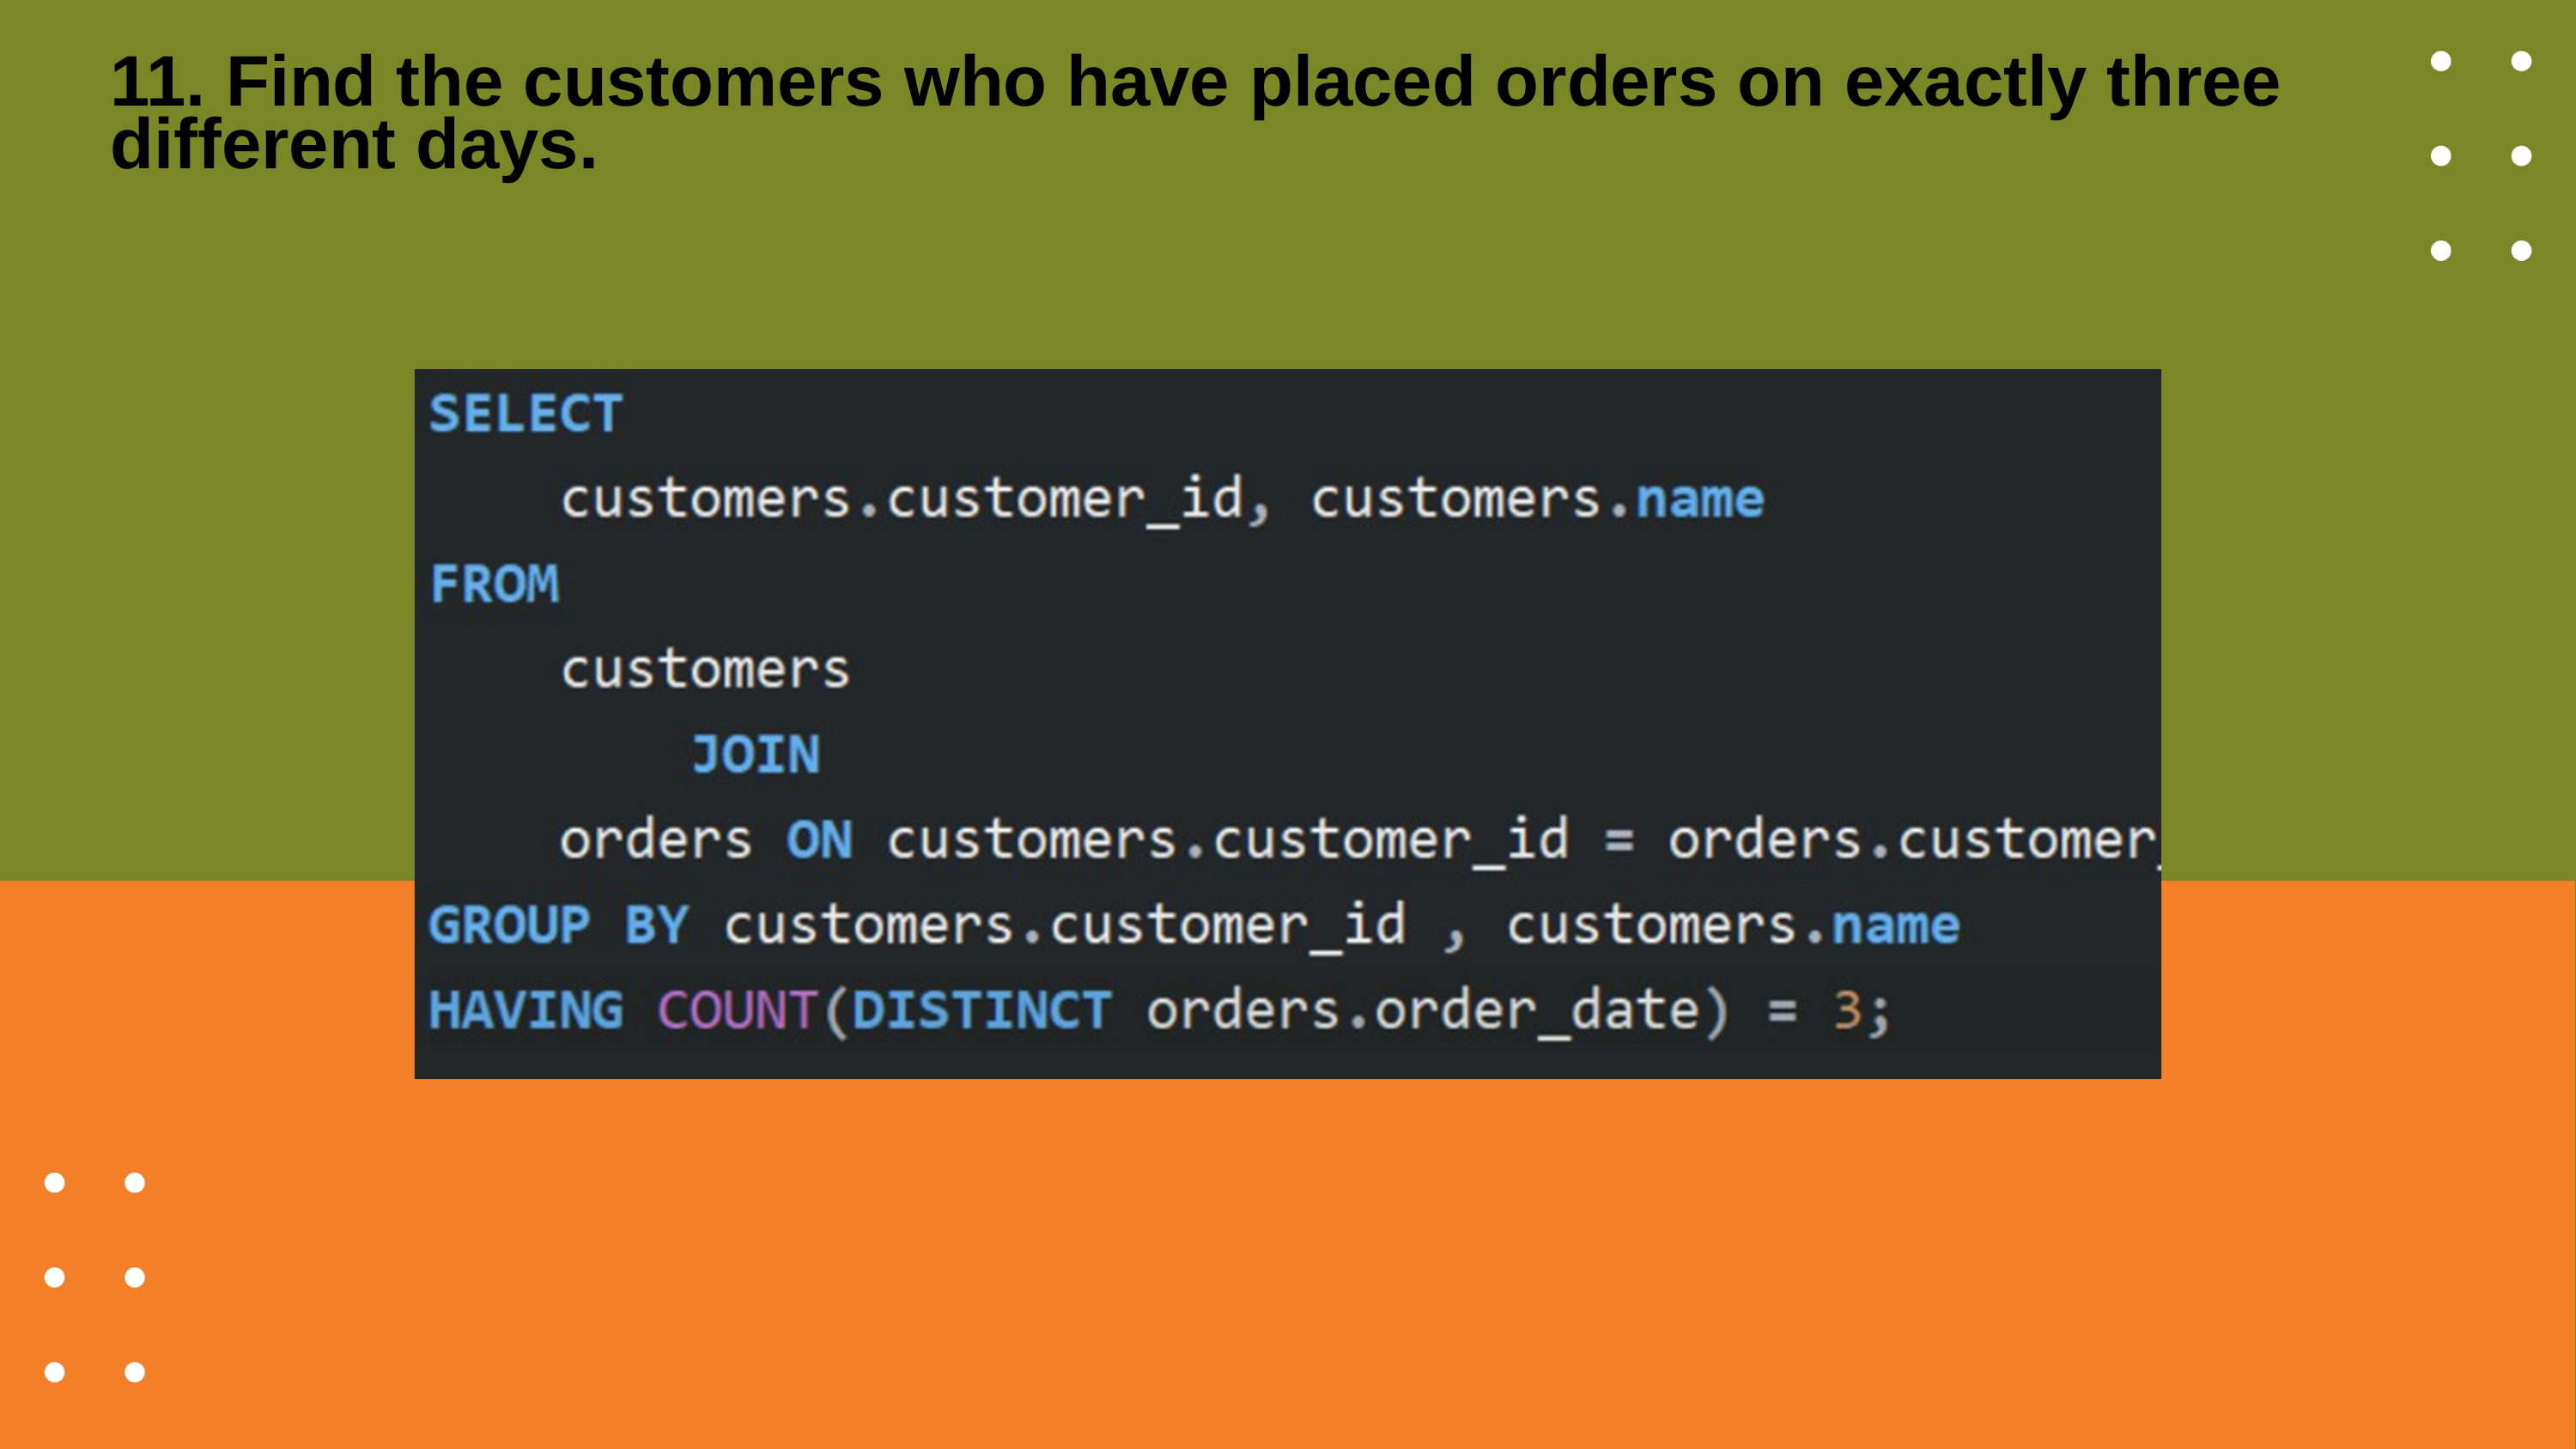

11. Find the customers who have placed orders on exactly three different days.